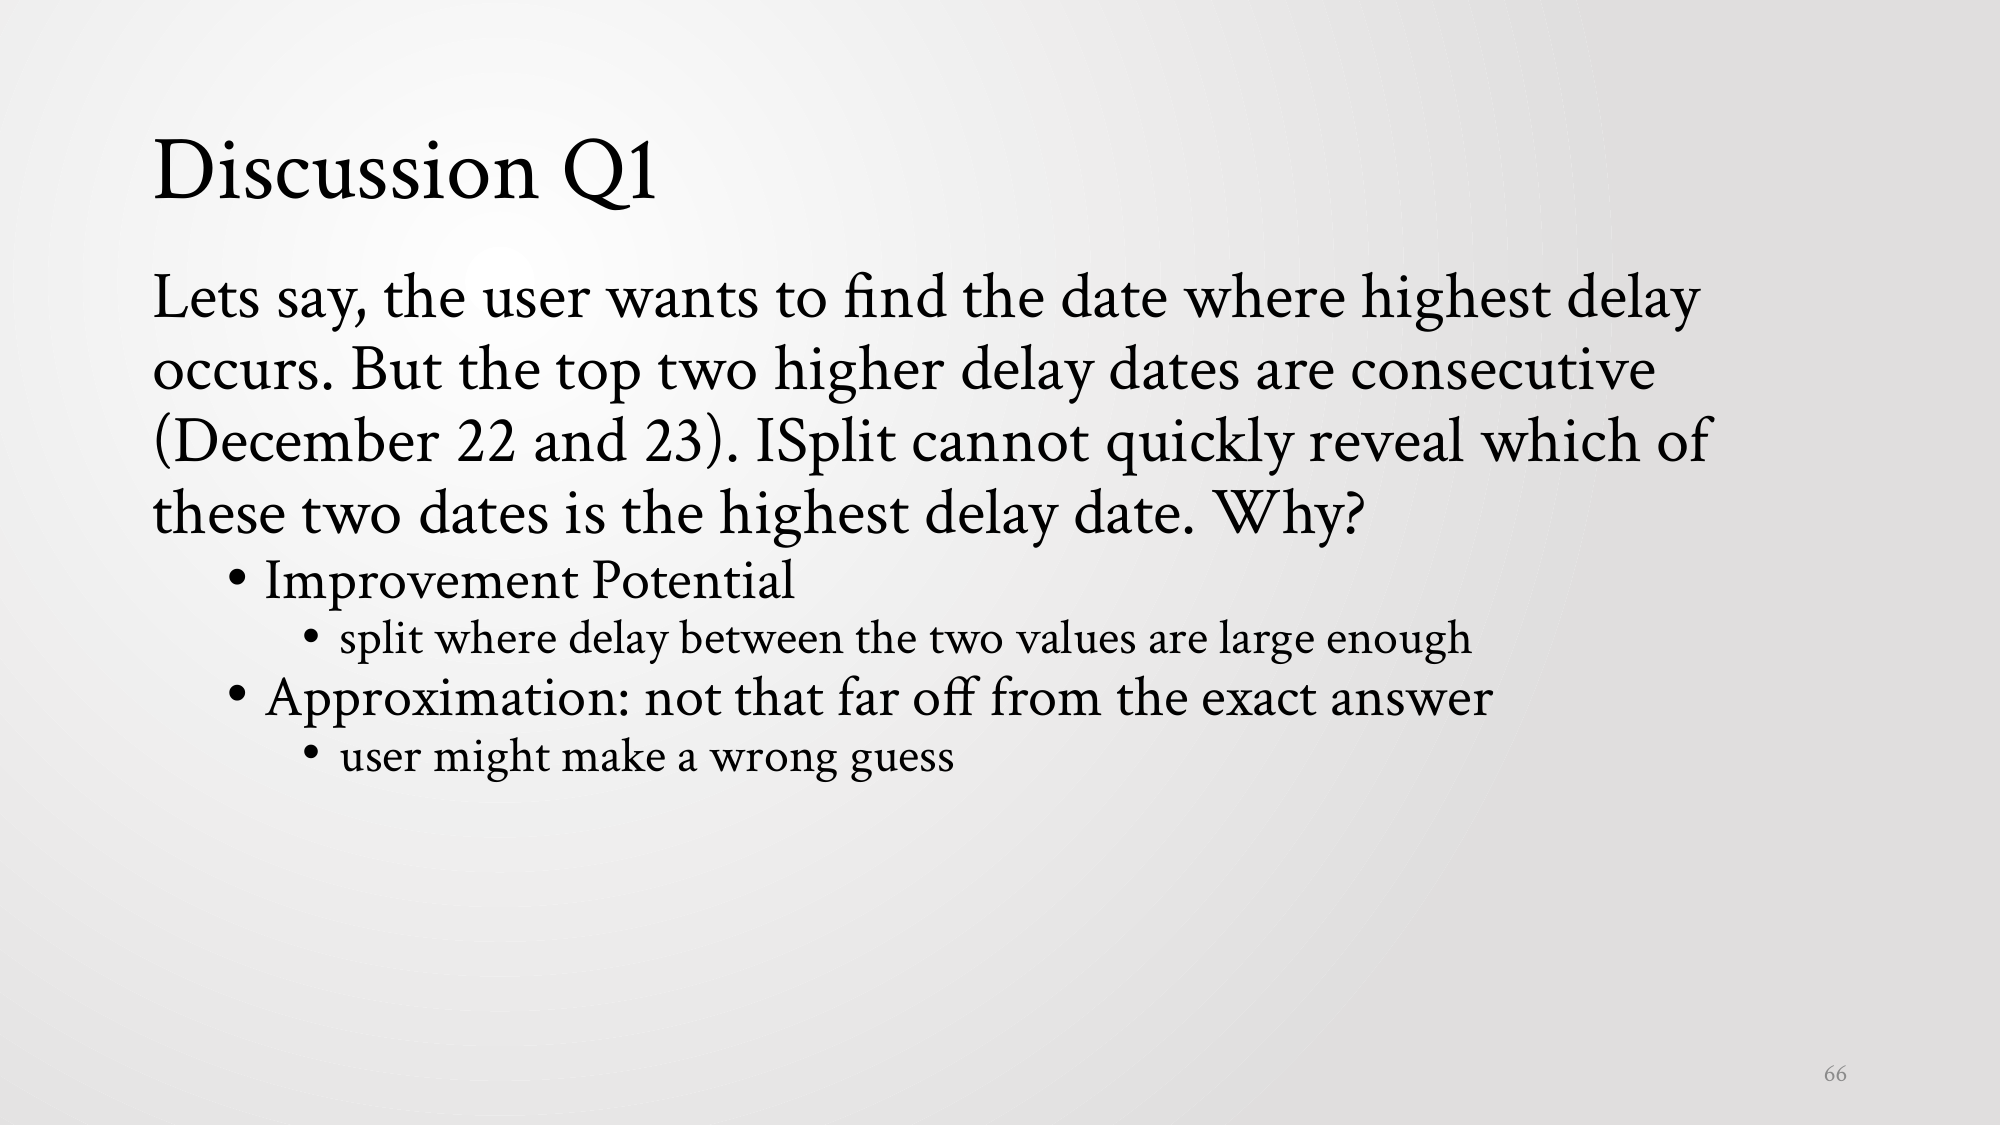

# Discussion Q1
Lets say, the user wants to find the date where highest delay occurs. But the top two higher delay dates are consecutive (December 22 and 23). ISplit cannot quickly reveal which of these two dates is the highest delay date. Why?
Improvement Potential
split where delay between the two values are large enough
Approximation: not that far off from the exact answer
user might make a wrong guess

66